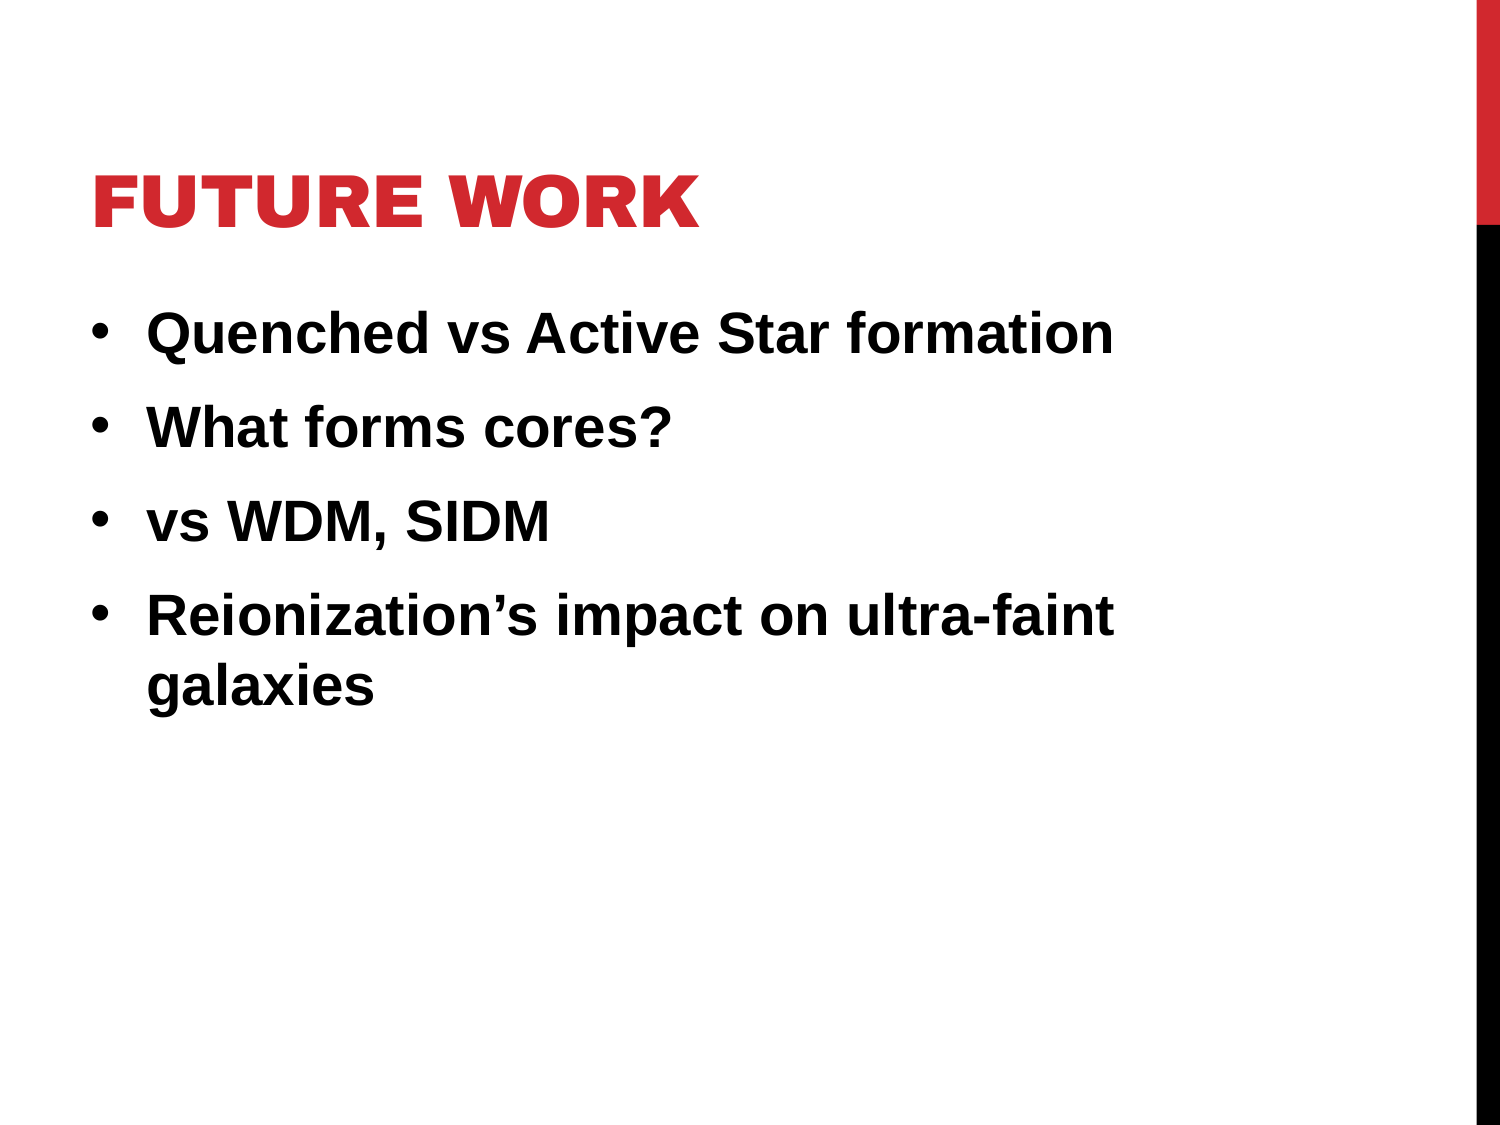

# Future work
Quenched vs Active Star formation
What forms cores?
vs WDM, SIDM
Reionization’s impact on ultra-faint galaxies